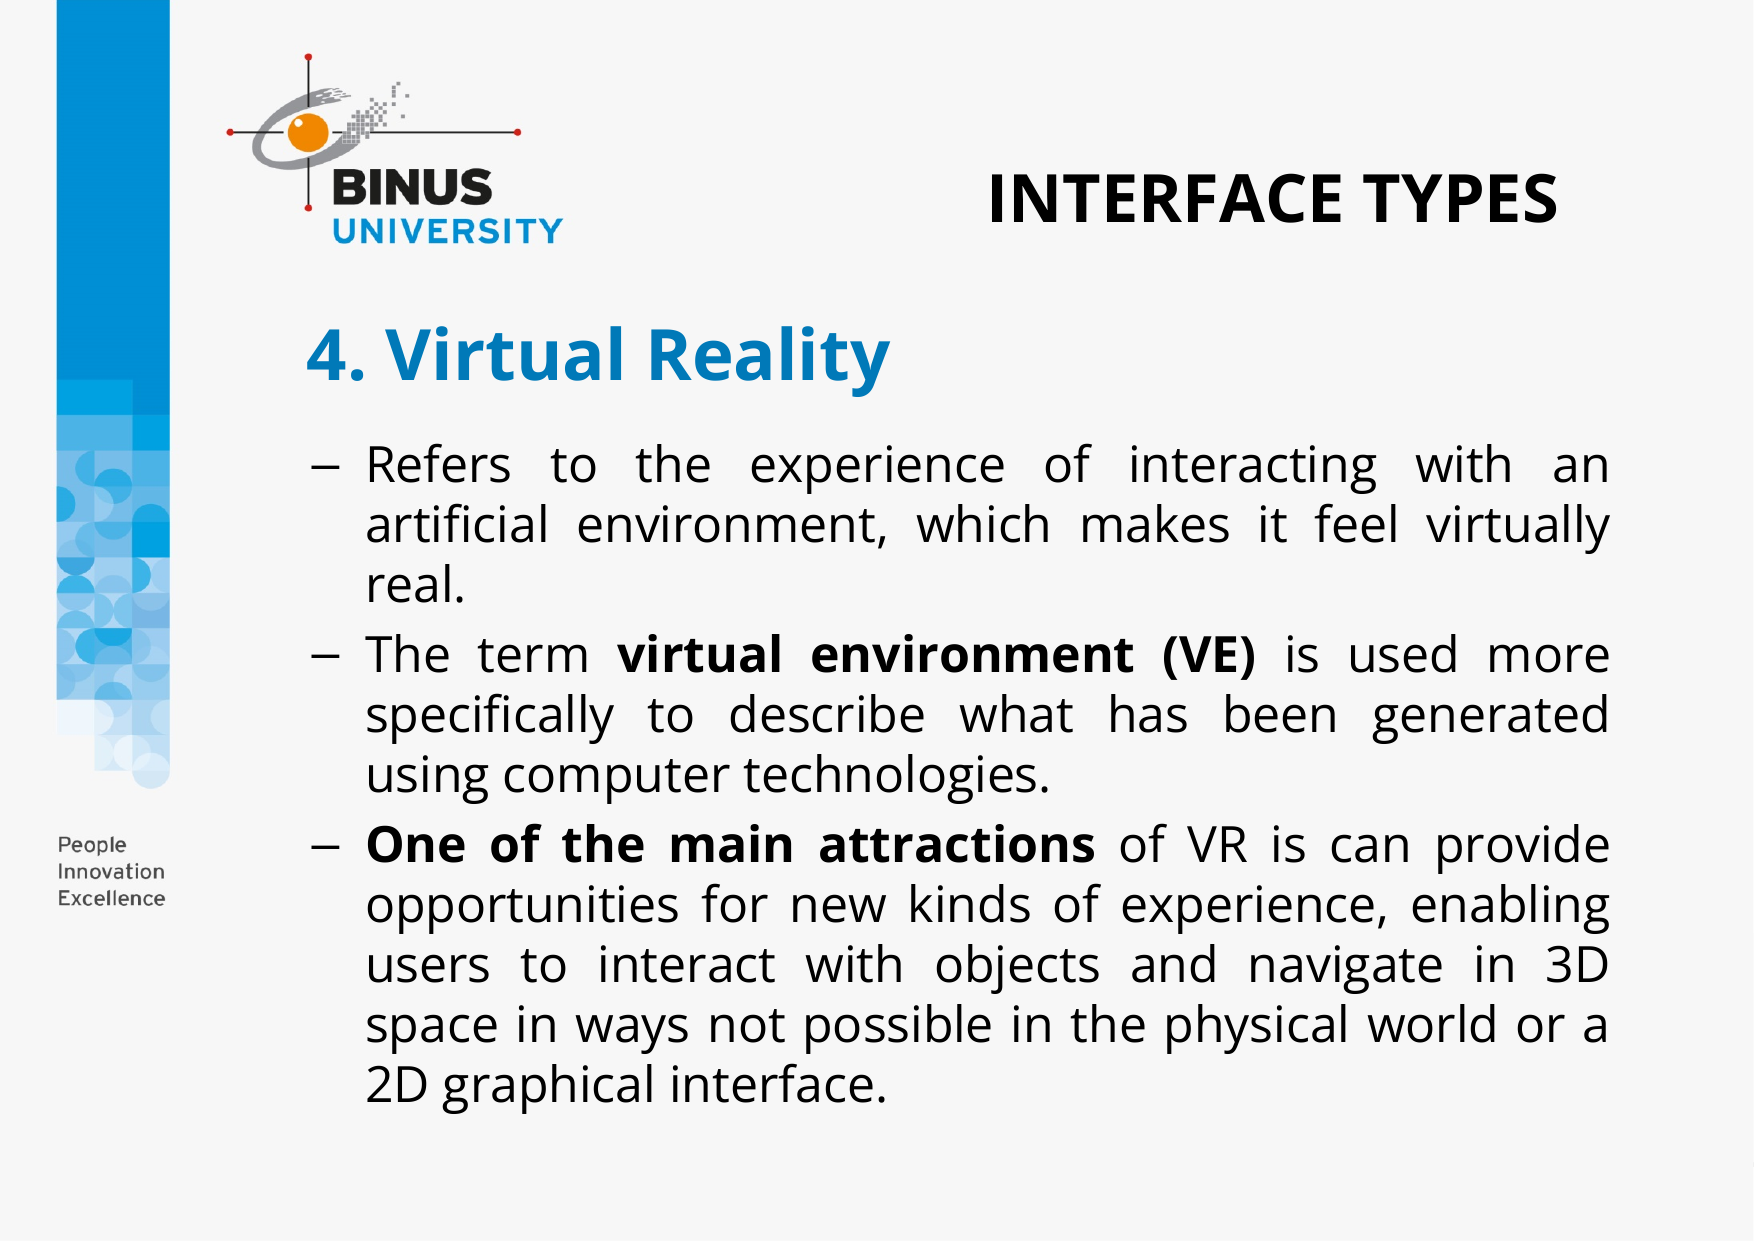

INTERFACE TYPES
# 4. Virtual Reality
Refers to the experience of interacting with an artificial environment, which makes it feel virtually real.
The term virtual environment (VE) is used more specifically to describe what has been generated using computer technologies.
One of the main attractions of VR is can provide opportunities for new kinds of experience, enabling users to interact with objects and navigate in 3D space in ways not possible in the physical world or a 2D graphical interface.